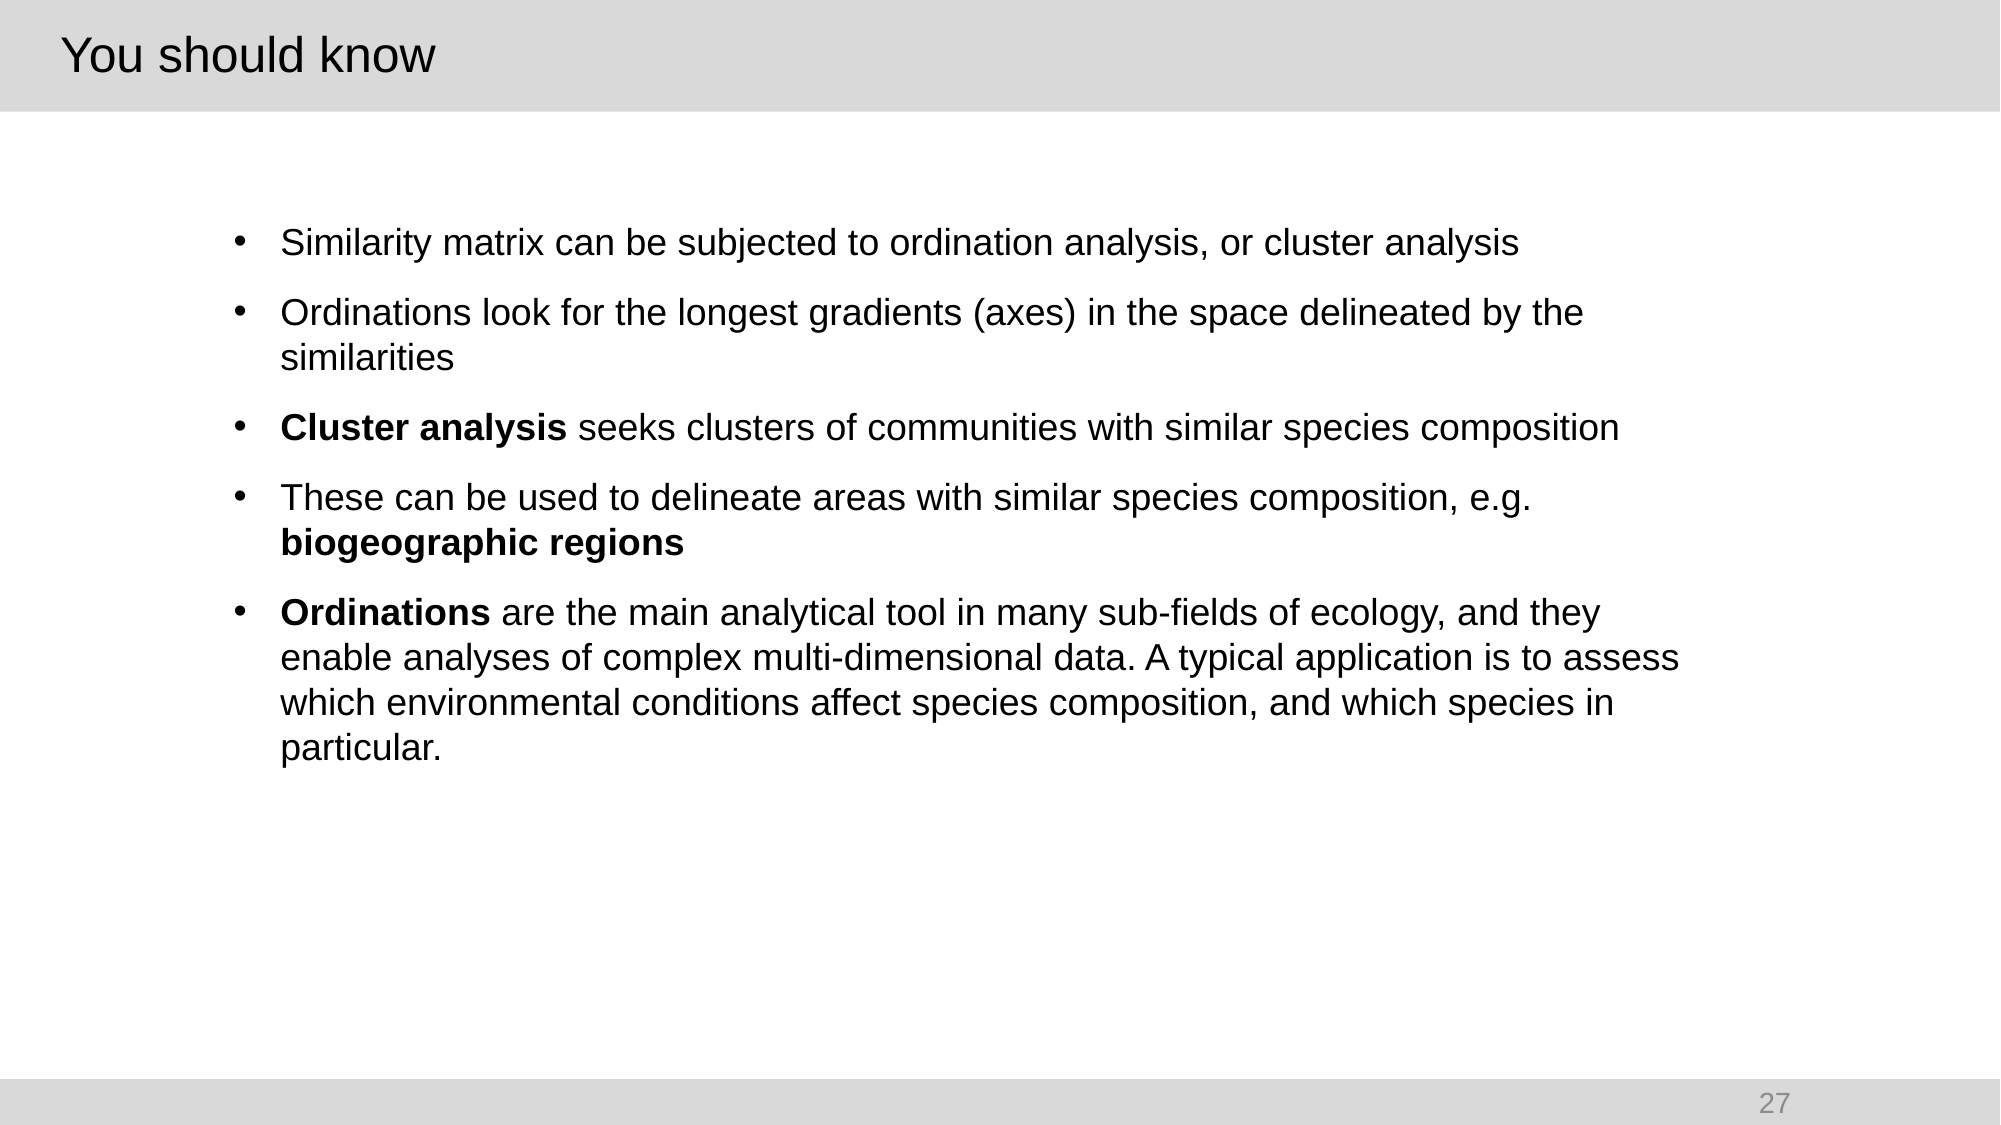

# You should know
Similarity matrix can be subjected to ordination analysis, or cluster analysis
Ordinations look for the longest gradients (axes) in the space delineated by the similarities
Cluster analysis seeks clusters of communities with similar species composition
These can be used to delineate areas with similar species composition, e.g. biogeographic regions
Ordinations are the main analytical tool in many sub-fields of ecology, and they enable analyses of complex multi-dimensional data. A typical application is to assess which environmental conditions affect species composition, and which species in particular.

27